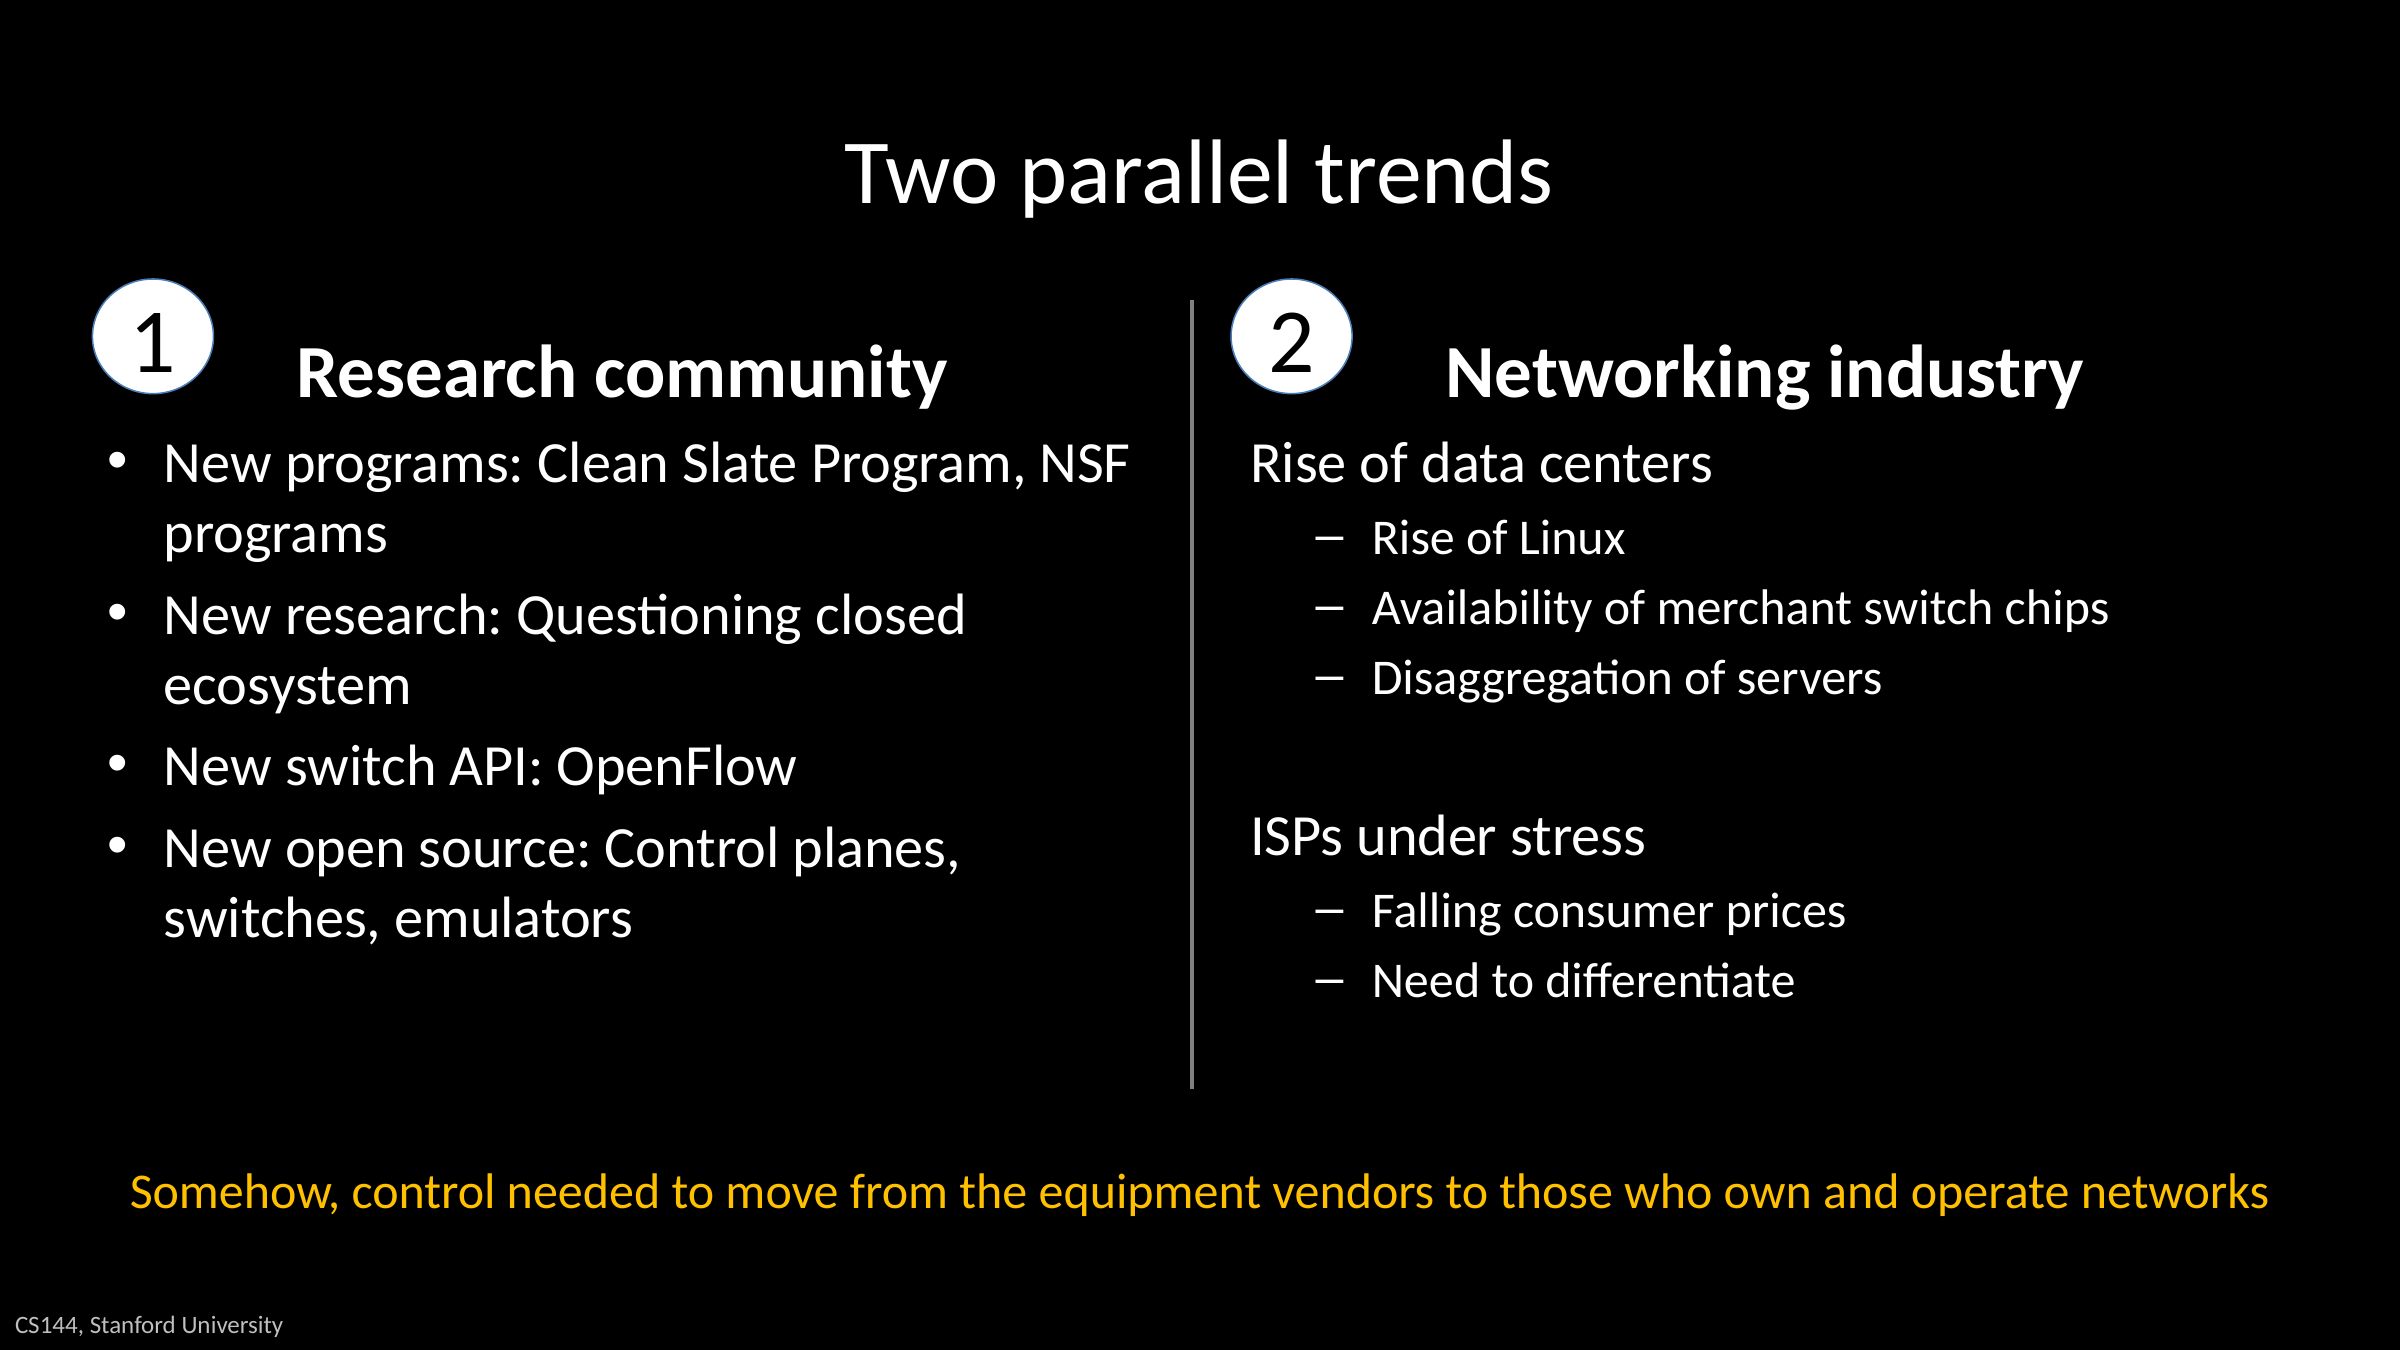

# Two parallel trends
1
2
Networking industry
Rise of data centers
Rise of Linux
Availability of merchant switch chips
Disaggregation of servers

ISPs under stress
Falling consumer prices
Need to differentiate
Research community
New programs: Clean Slate Program, NSF programs
New research: Questioning closed ecosystem
New switch API: OpenFlow
New open source: Control planes, switches, emulators
Somehow, control needed to move from the equipment vendors to those who own and operate networks